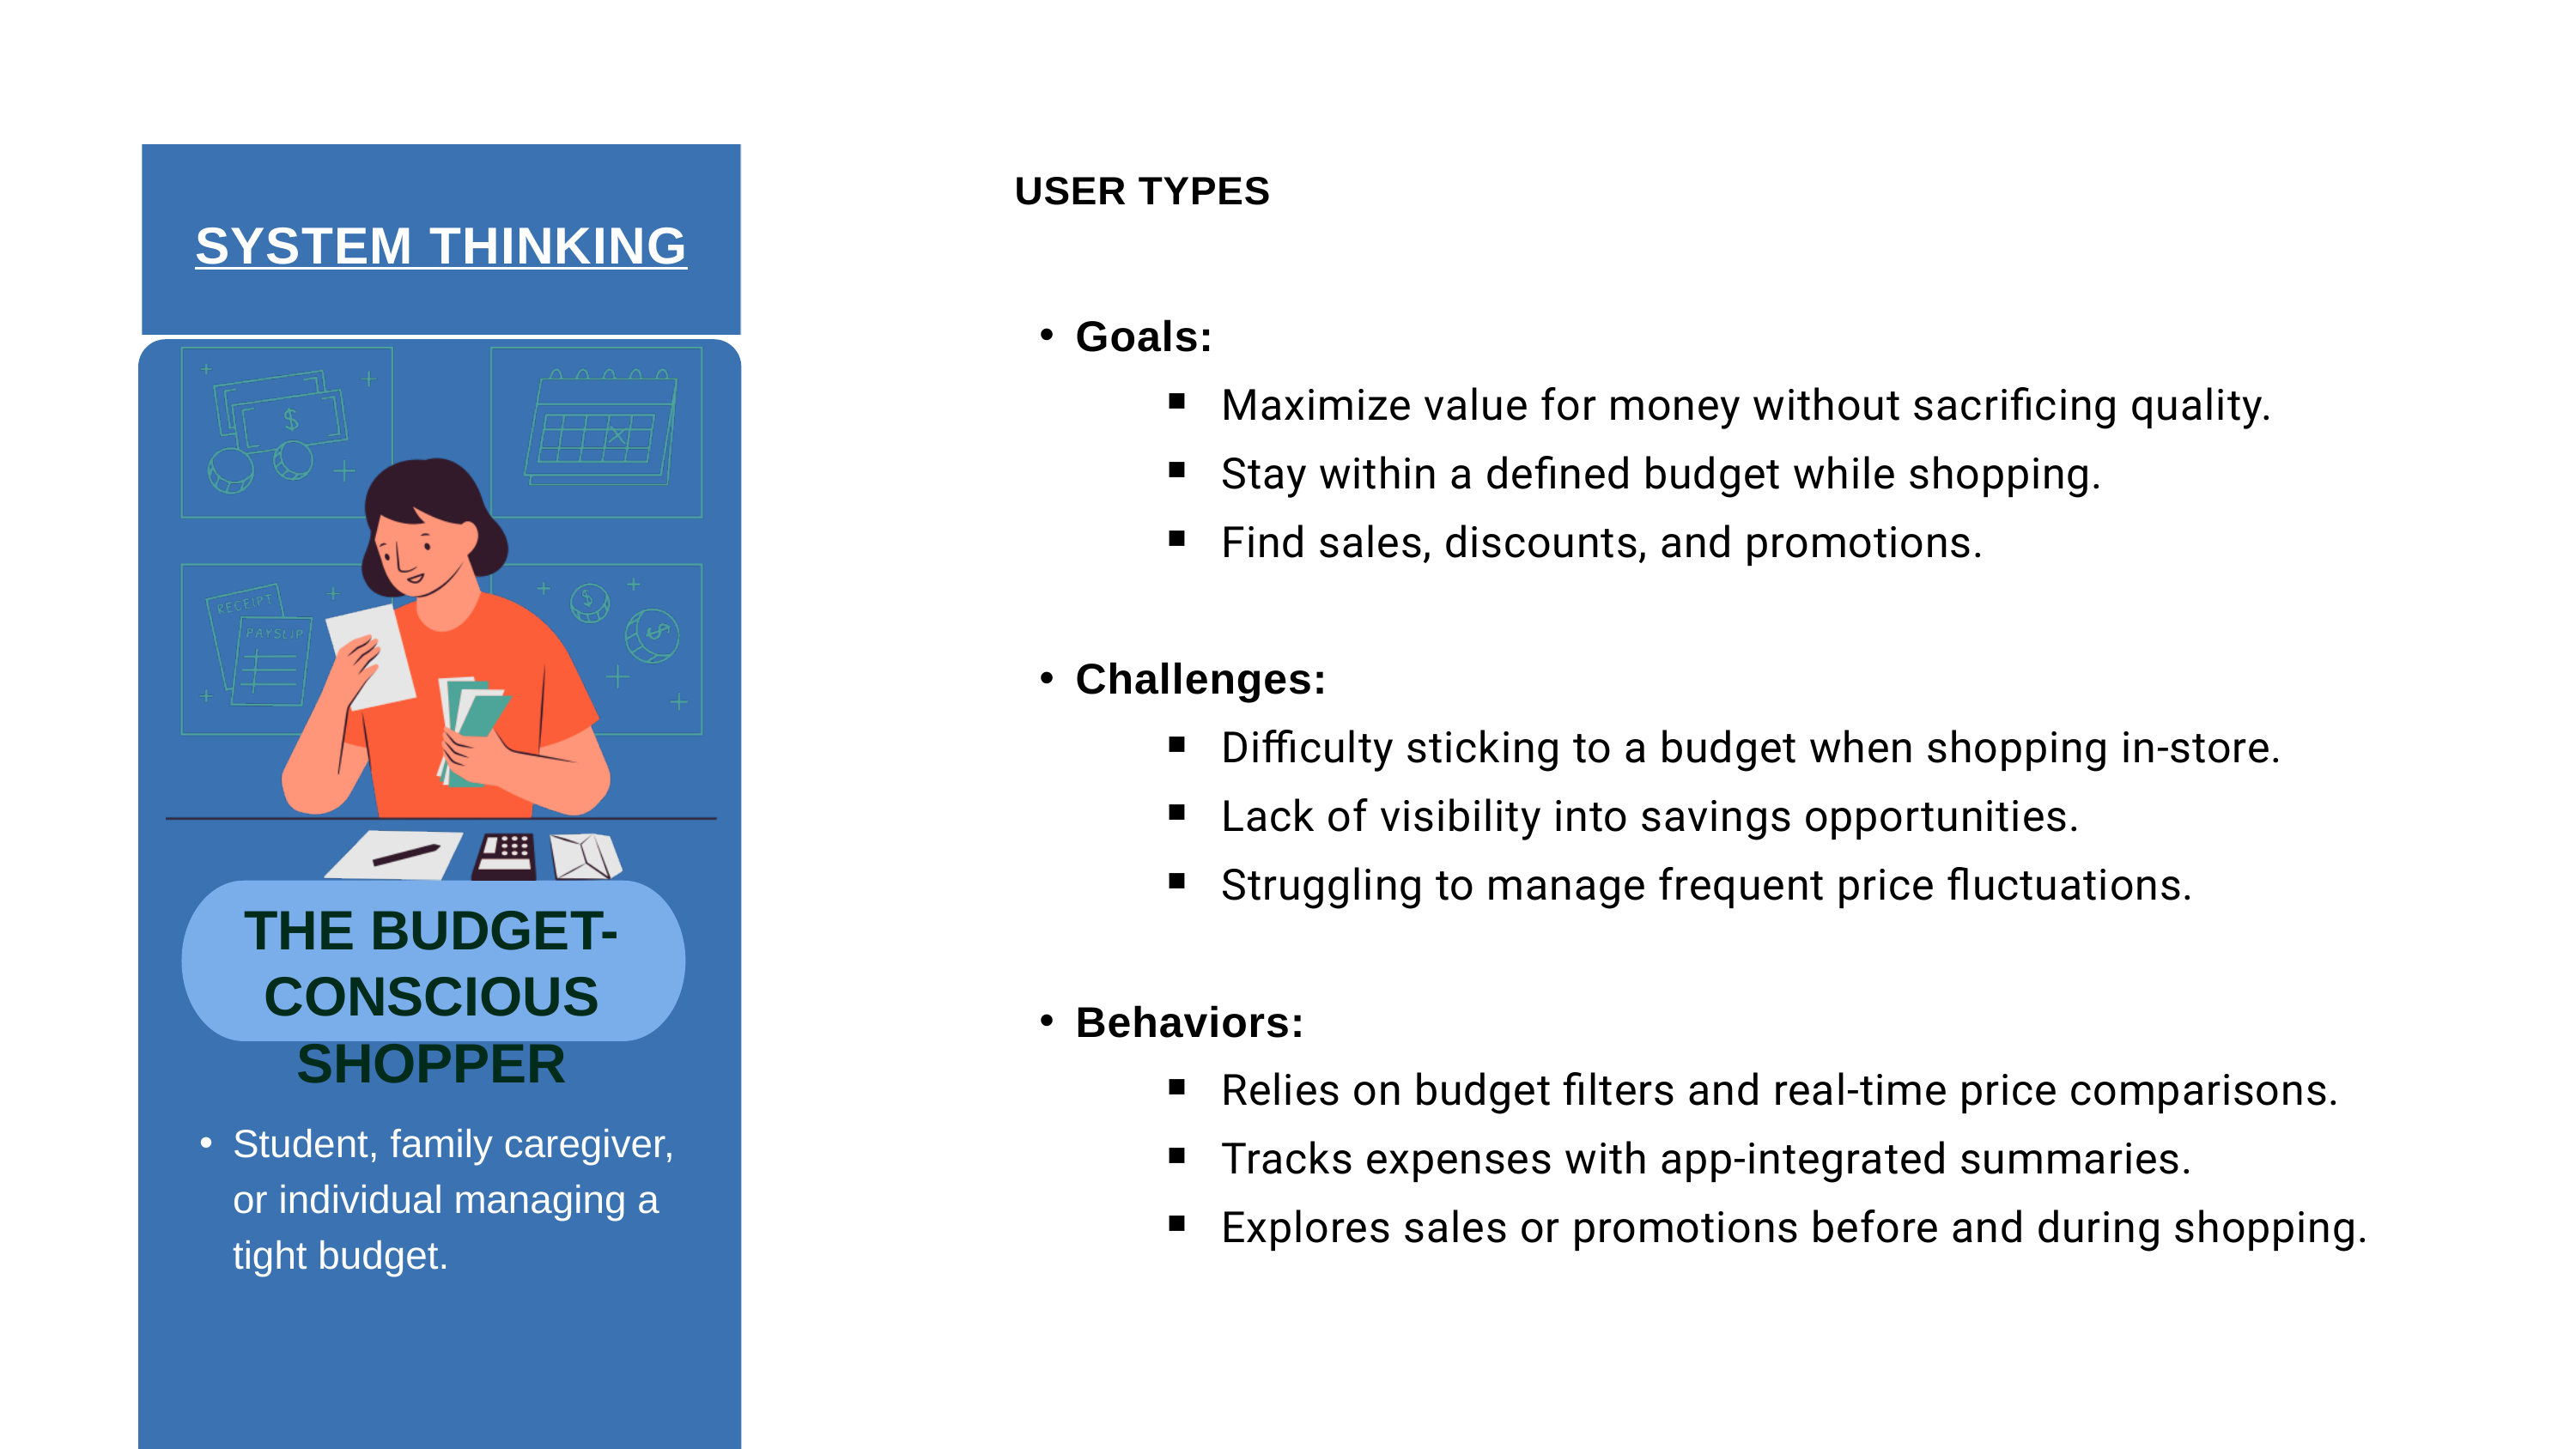

USER TYPES
SYSTEM THINKING
Goals:
Maximize value for money without sacrificing quality.
Stay within a defined budget while shopping.
Find sales, discounts, and promotions.

Challenges:
Difficulty sticking to a budget when shopping in-store.
Lack of visibility into savings opportunities.
Struggling to manage frequent price fluctuations.

Behaviors:
Relies on budget filters and real-time price comparisons.
Tracks expenses with app-integrated summaries.
Explores sales or promotions before and during shopping.

THE BUDGET-CONSCIOUS SHOPPER
Student, family caregiver, or individual managing a tight budget.